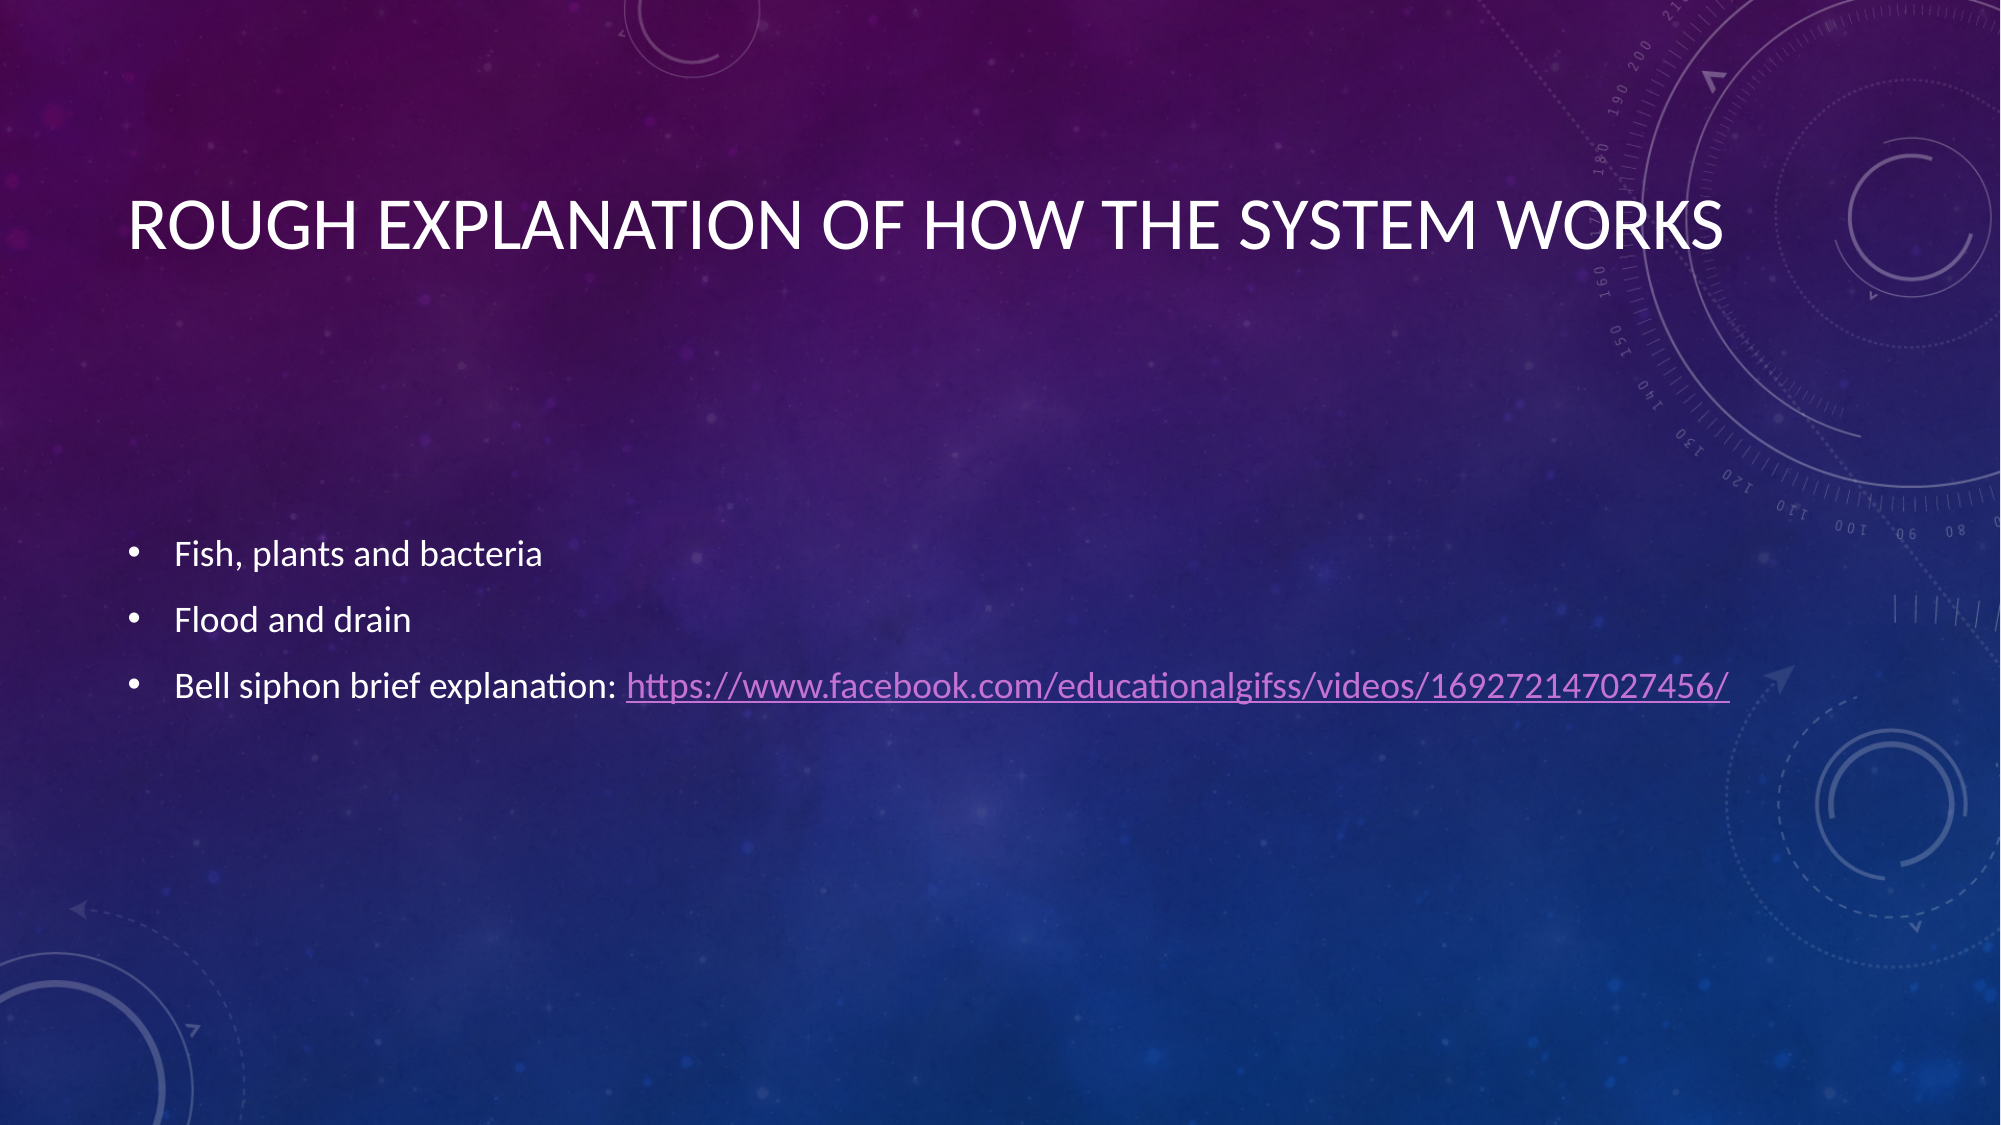

# Rough explanation of how the system works
Fish, plants and bacteria
Flood and drain
Bell siphon brief explanation: https://www.facebook.com/educationalgifss/videos/169272147027456/